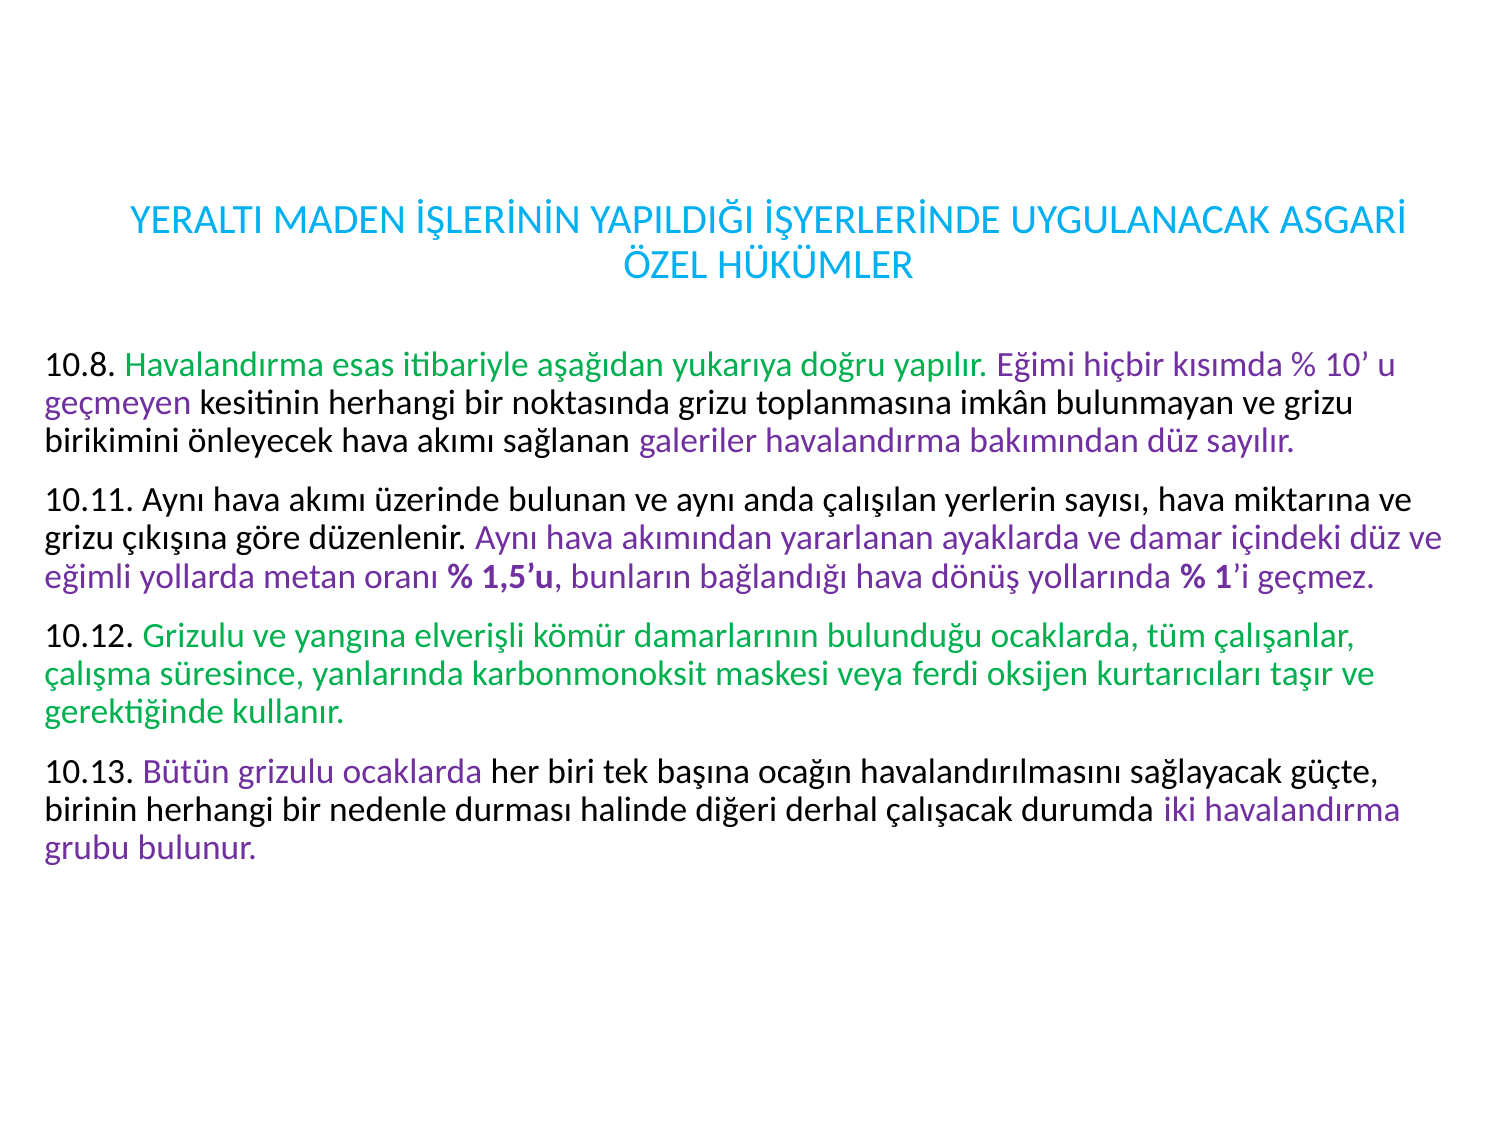

# YERALTI MADEN İŞLERİNİN YAPILDIĞI İŞYERLERİNDE UYGULANACAK ASGARİ ÖZEL HÜKÜMLER
10.8. Havalandırma esas itibariyle aşağıdan yukarıya doğru yapılır. Eğimi hiçbir kısımda % 10’ u geçmeyen kesitinin herhangi bir noktasında grizu toplanmasına imkân bulunmayan ve grizu birikimini önleyecek hava akımı sağlanan galeriler havalandırma bakımından düz sayılır.
10.11. Aynı hava akımı üzerinde bulunan ve aynı anda çalışılan yerlerin sayısı, hava miktarına ve grizu çıkışına göre düzenlenir. Aynı hava akımından yararlanan ayaklarda ve damar içindeki düz ve eğimli yollarda metan oranı % 1,5’u, bunların bağlandığı hava dönüş yollarında % 1’i geçmez.
10.12. Grizulu ve yangına elverişli kömür damarlarının bulunduğu ocaklarda, tüm çalışanlar, çalışma süresince, yanlarında karbonmonoksit maskesi veya ferdi oksijen kurtarıcıları taşır ve gerektiğinde kullanır.
10.13. Bütün grizulu ocaklarda her biri tek başına ocağın havalandırılmasını sağlayacak güçte, birinin herhangi bir nedenle durması halinde diğeri derhal çalışacak durumda iki havalandırma grubu bulunur.